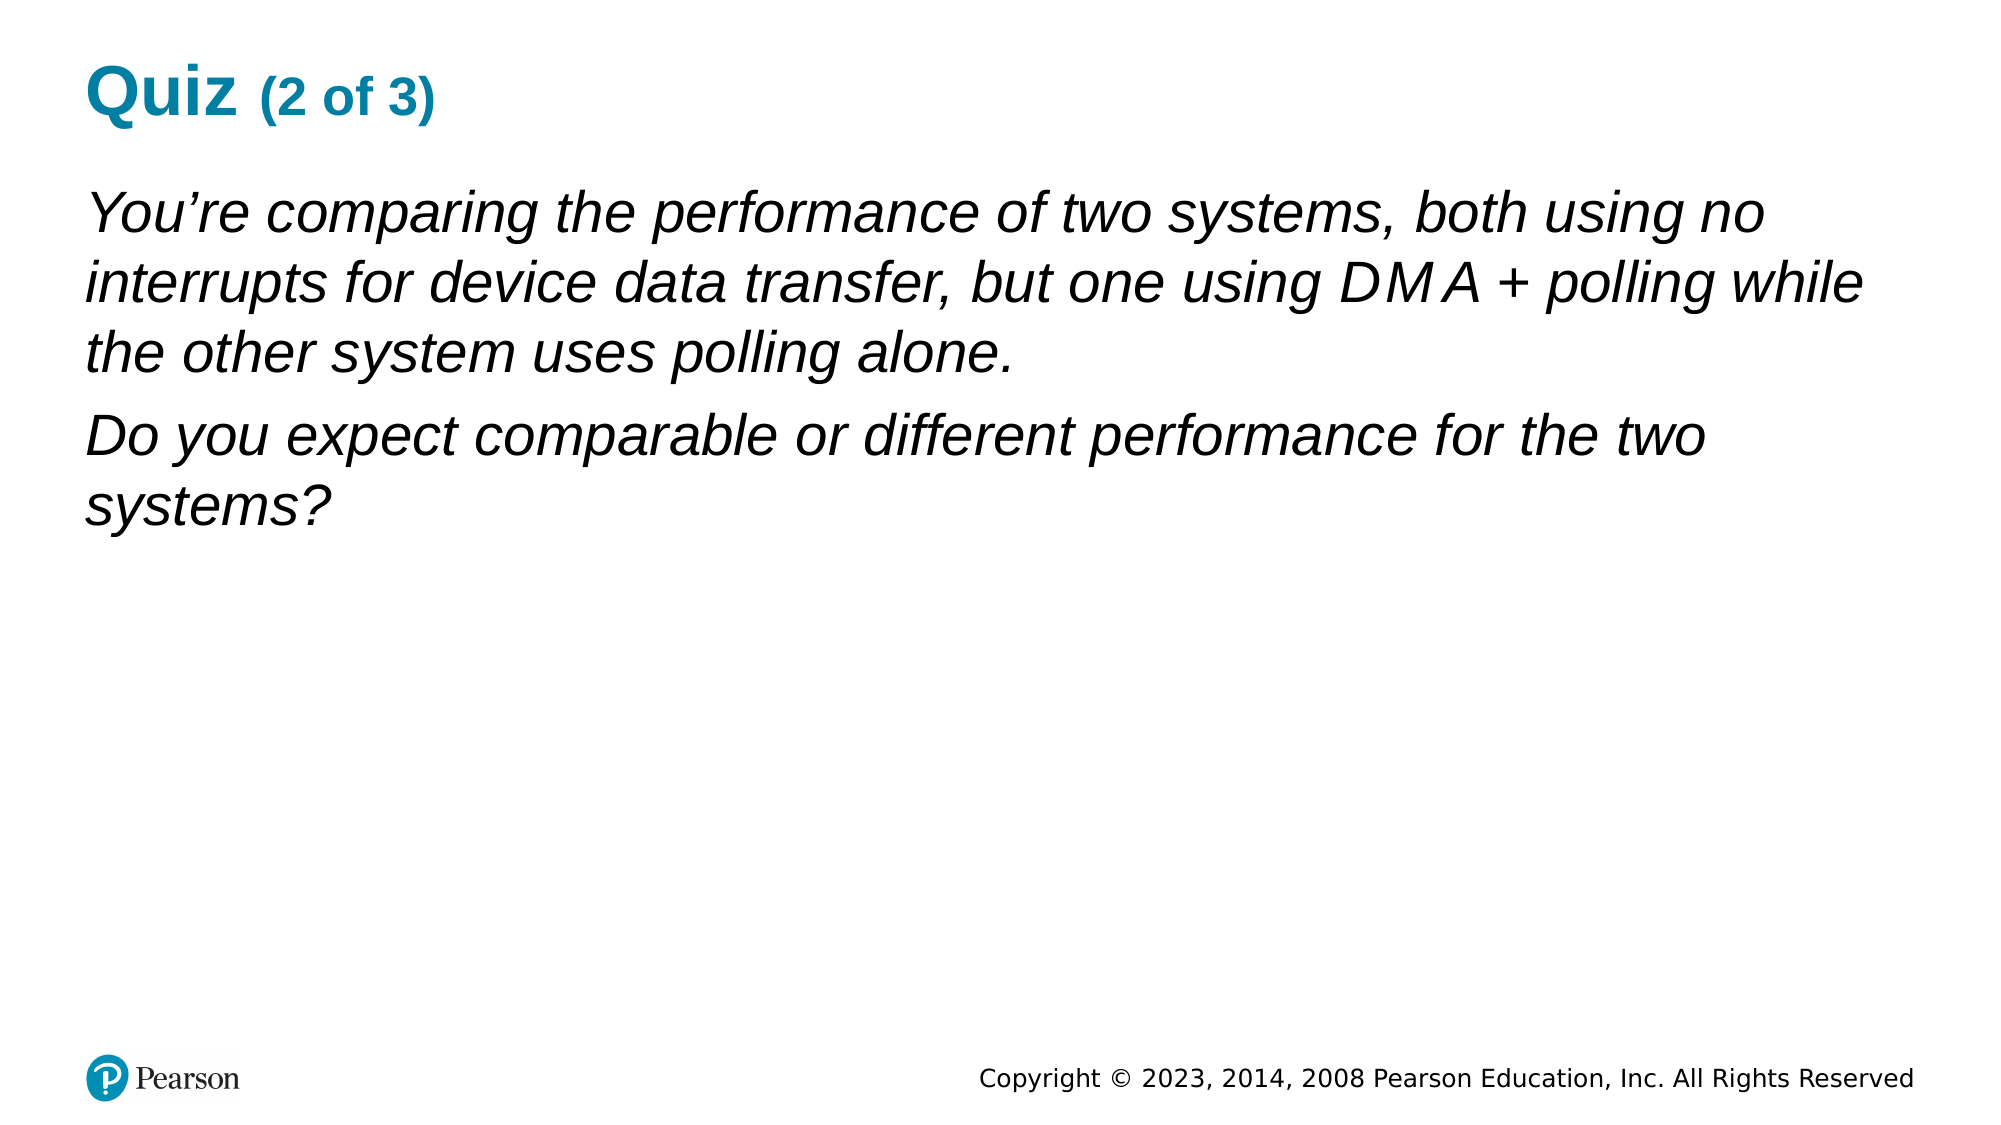

# Quiz (2 of 3)
You’re comparing the performance of two systems, both using no interrupts for device data transfer, but one using D M A + polling while the other system uses polling alone.
Do you expect comparable or different performance for the two systems?